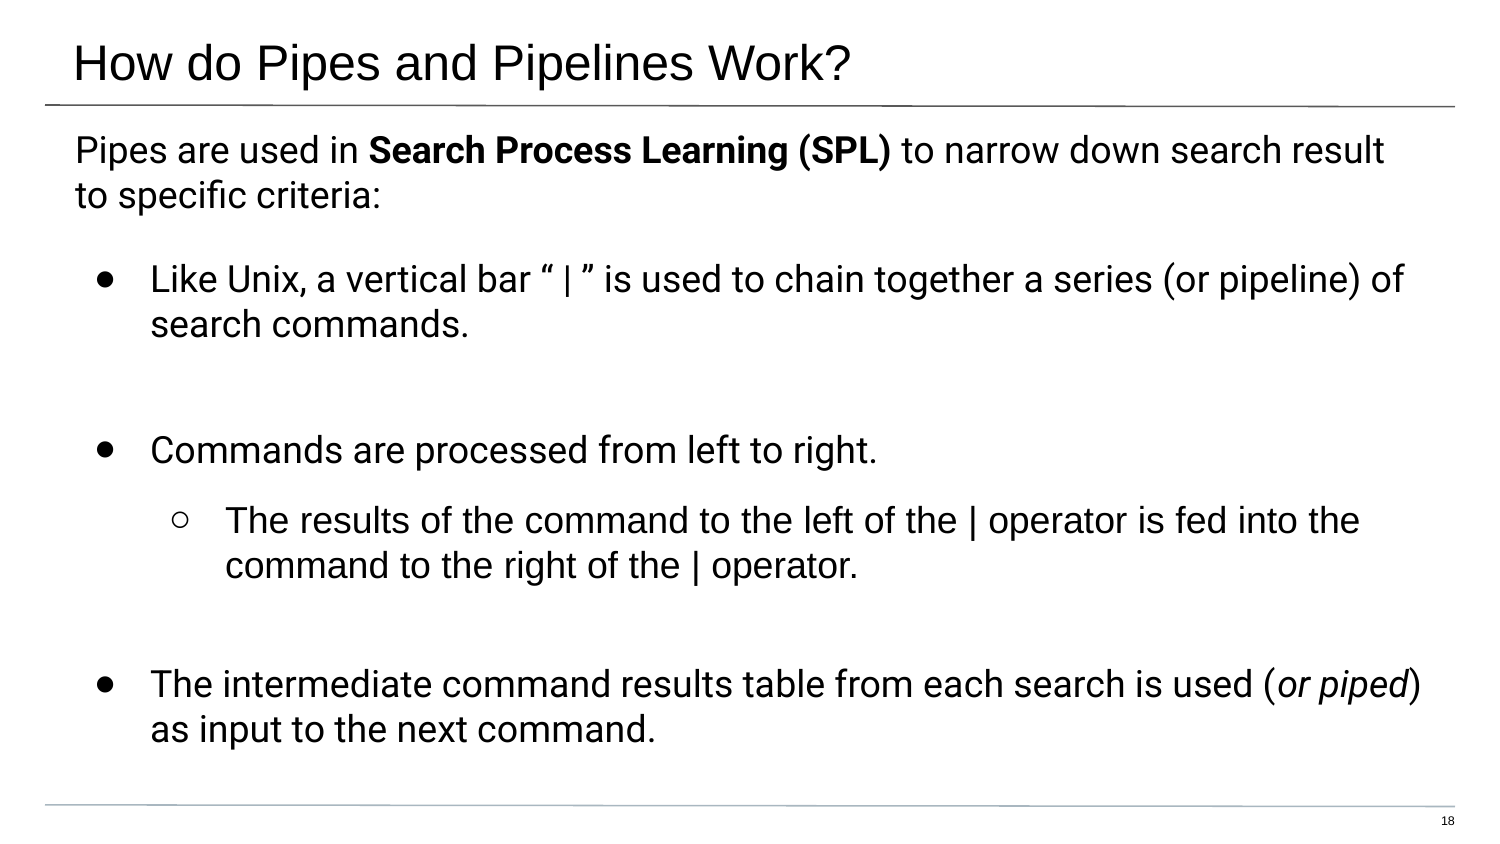

# How do Pipes and Pipelines Work?
Pipes are used in Search Process Learning (SPL) to narrow down search result to specific criteria:
Like Unix, a vertical bar “ | ” is used to chain together a series (or pipeline) of search commands.

Commands are processed from left to right.
The results of the command to the left of the | operator is fed into the command to the right of the | operator.

The intermediate command results table from each search is used (or piped) as input to the next command.

18